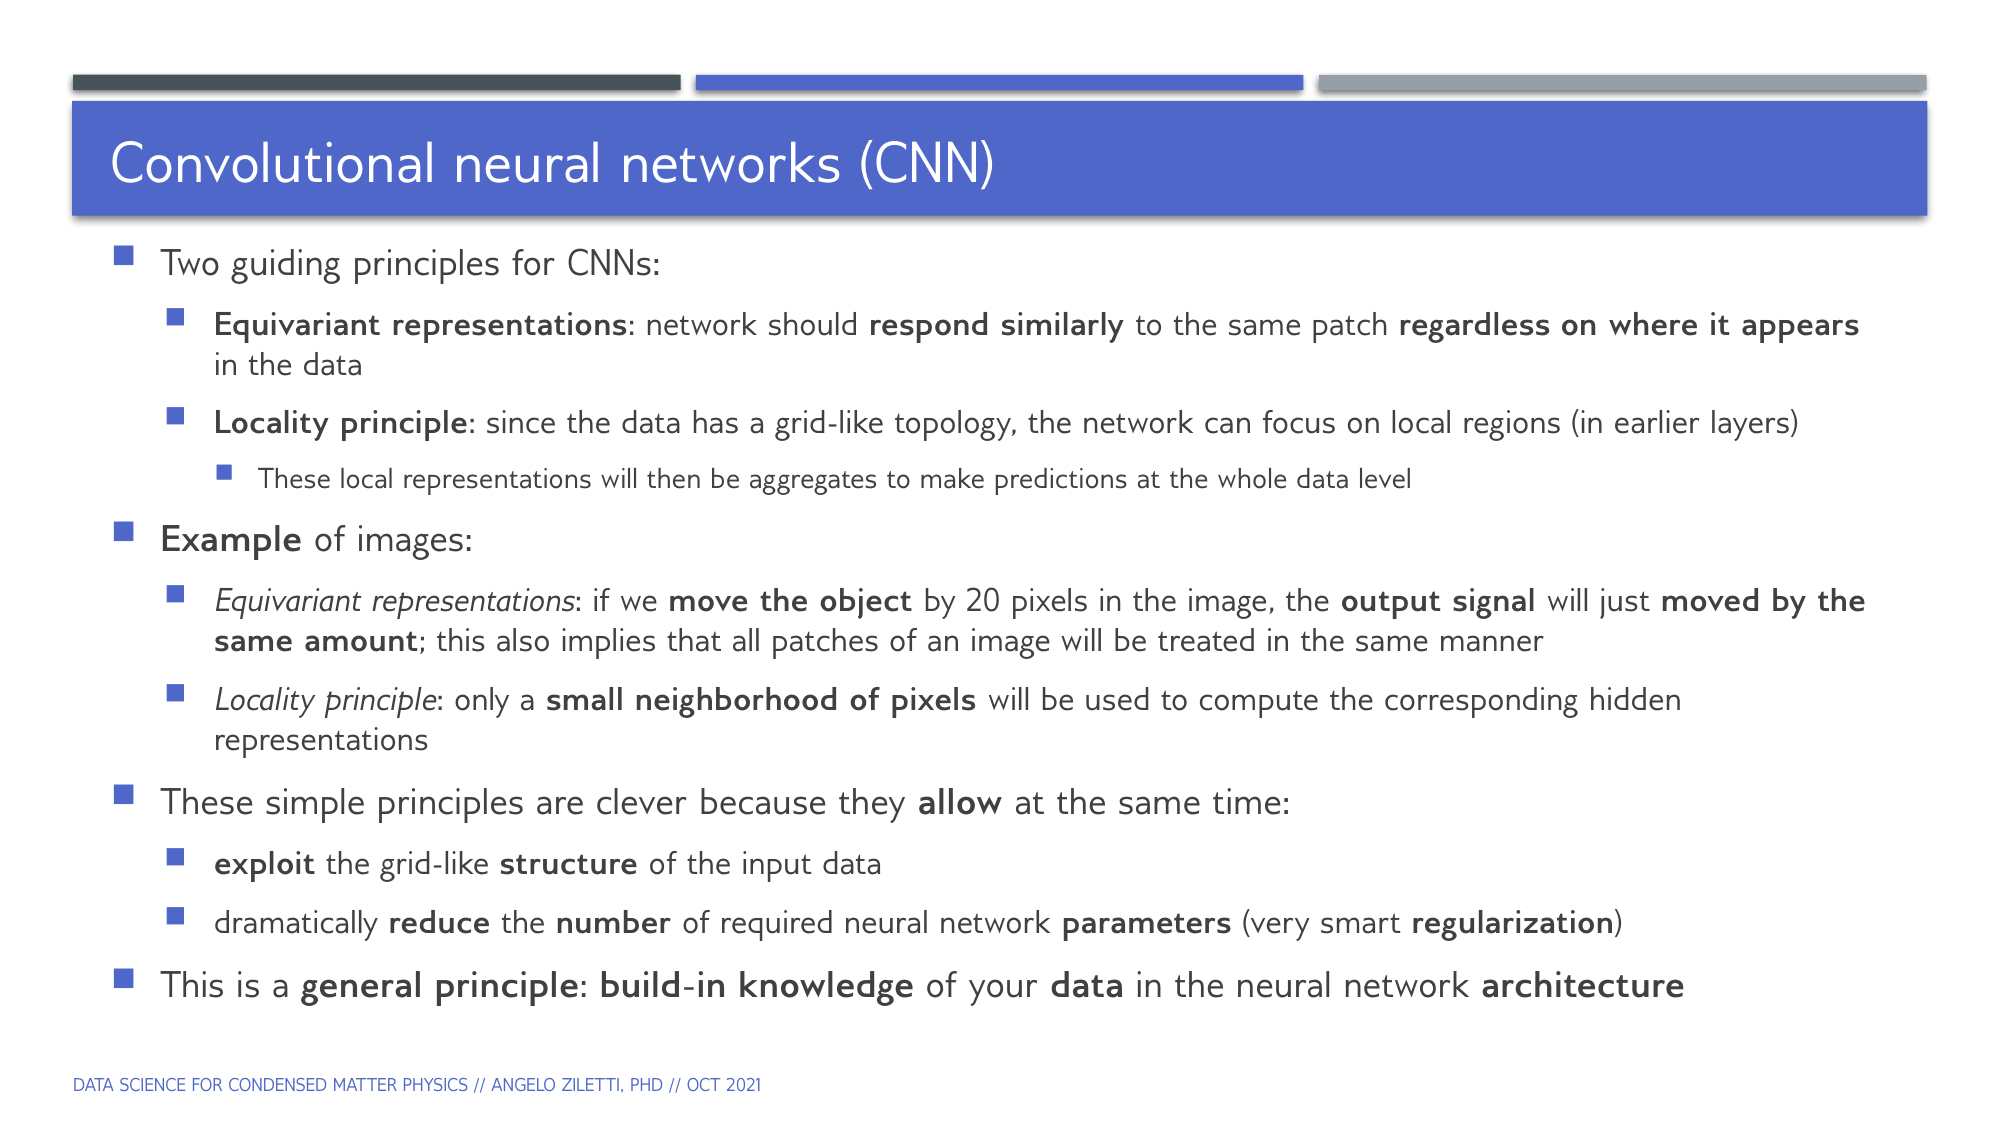

# Convolutional neural networks (CNN)
Two guiding principles for CNNs:
Equivariant representations: network should respond similarly to the same patch regardless on where it appears in the data
Locality principle: since the data has a grid-like topology, the network can focus on local regions (in earlier layers)
These local representations will then be aggregates to make predictions at the whole data level
Example of images:
Equivariant representations: if we move the object by 20 pixels in the image, the output signal will just moved by the same amount; this also implies that all patches of an image will be treated in the same manner
Locality principle: only a small neighborhood of pixels will be used to compute the corresponding hidden representations
These simple principles are clever because they allow at the same time:
exploit the grid-like structure of the input data
dramatically reduce the number of required neural network parameters (very smart regularization)
This is a general principle: build-in knowledge of your data in the neural network architecture

Data Science for Condensed Matter Physics // Angelo Ziletti, PhD // Oct 2021